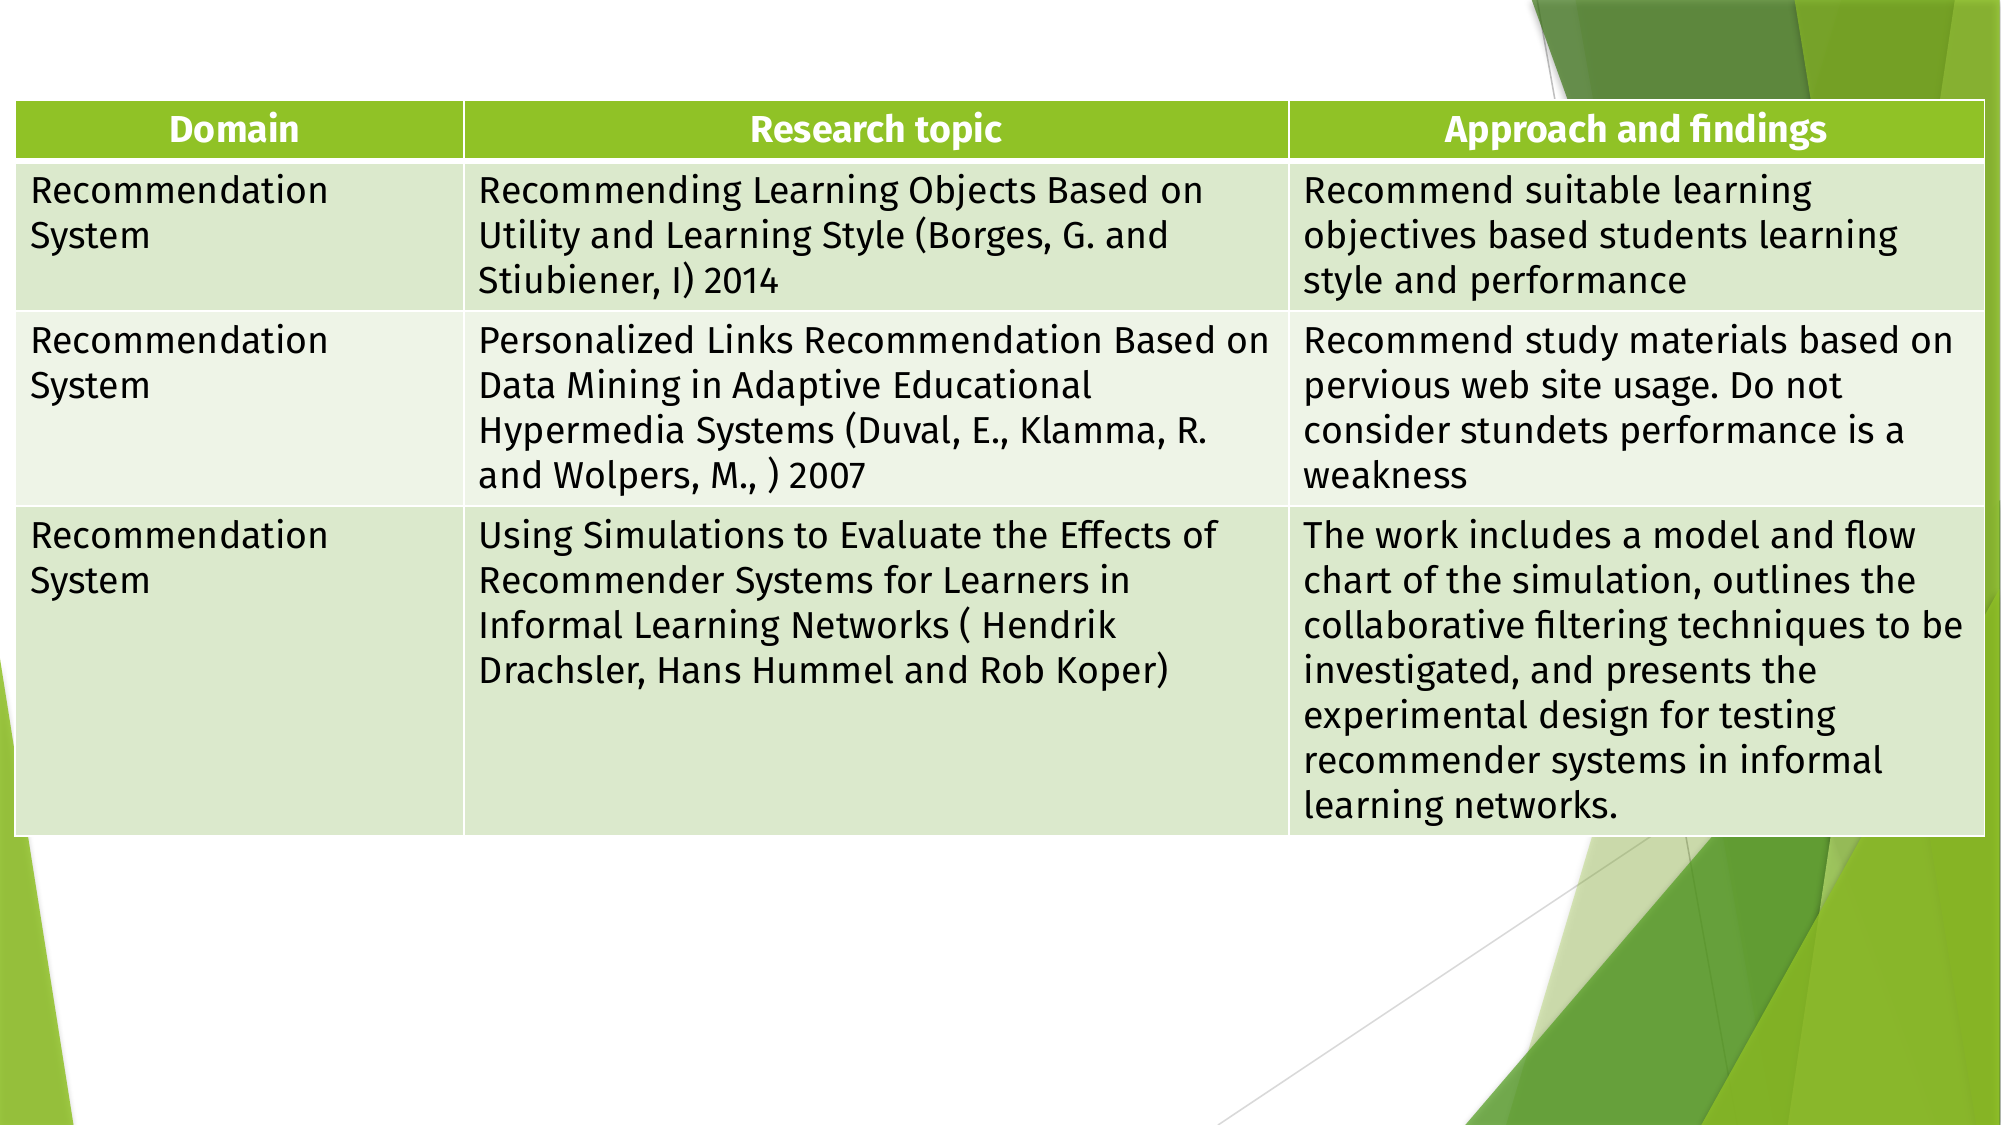

| Domain | Research topic | Approach and findings |
| --- | --- | --- |
| Recommendation System | Recommending Learning Objects Based on Utility and Learning Style (Borges, G. and Stiubiener, I) 2014 | Recommend suitable learning objectives based students learning style and performance |
| Recommendation System | Personalized Links Recommendation Based on Data Mining in Adaptive Educational Hypermedia Systems (Duval, E., Klamma, R. and Wolpers, M., ) 2007 | Recommend study materials based on pervious web site usage. Do not consider stundets performance is a weakness |
| Recommendation System | Using Simulations to Evaluate the Effects of Recommender Systems for Learners in Informal Learning Networks ( Hendrik Drachsler, Hans Hummel and Rob Koper) | The work includes a model and flow chart of the simulation, outlines the collaborative filtering techniques to be investigated, and presents the experimental design for testing recommender systems in informal learning networks. |
#